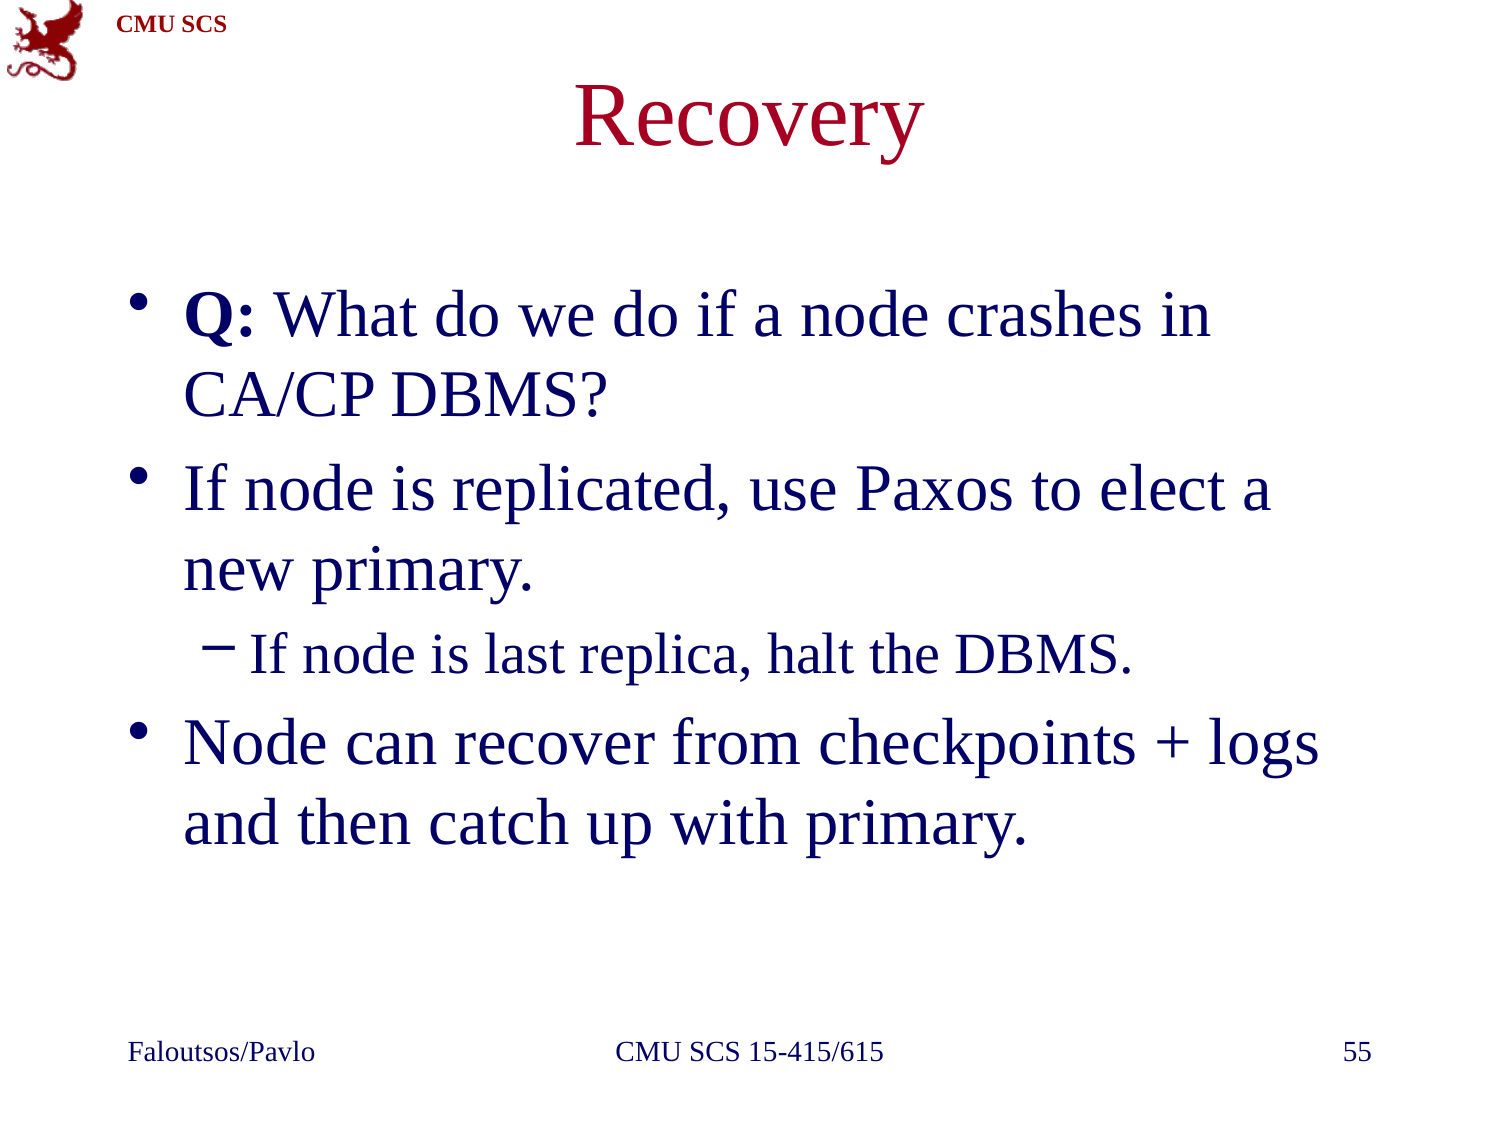

# Recovery
Q: What do we do if a node crashes in CA/CP DBMS?
If node is replicated, use Paxos to elect a new primary.
If node is last replica, halt the DBMS.
Node can recover from checkpoints + logs and then catch up with primary.
Faloutsos/Pavlo
CMU SCS 15-415/615
55